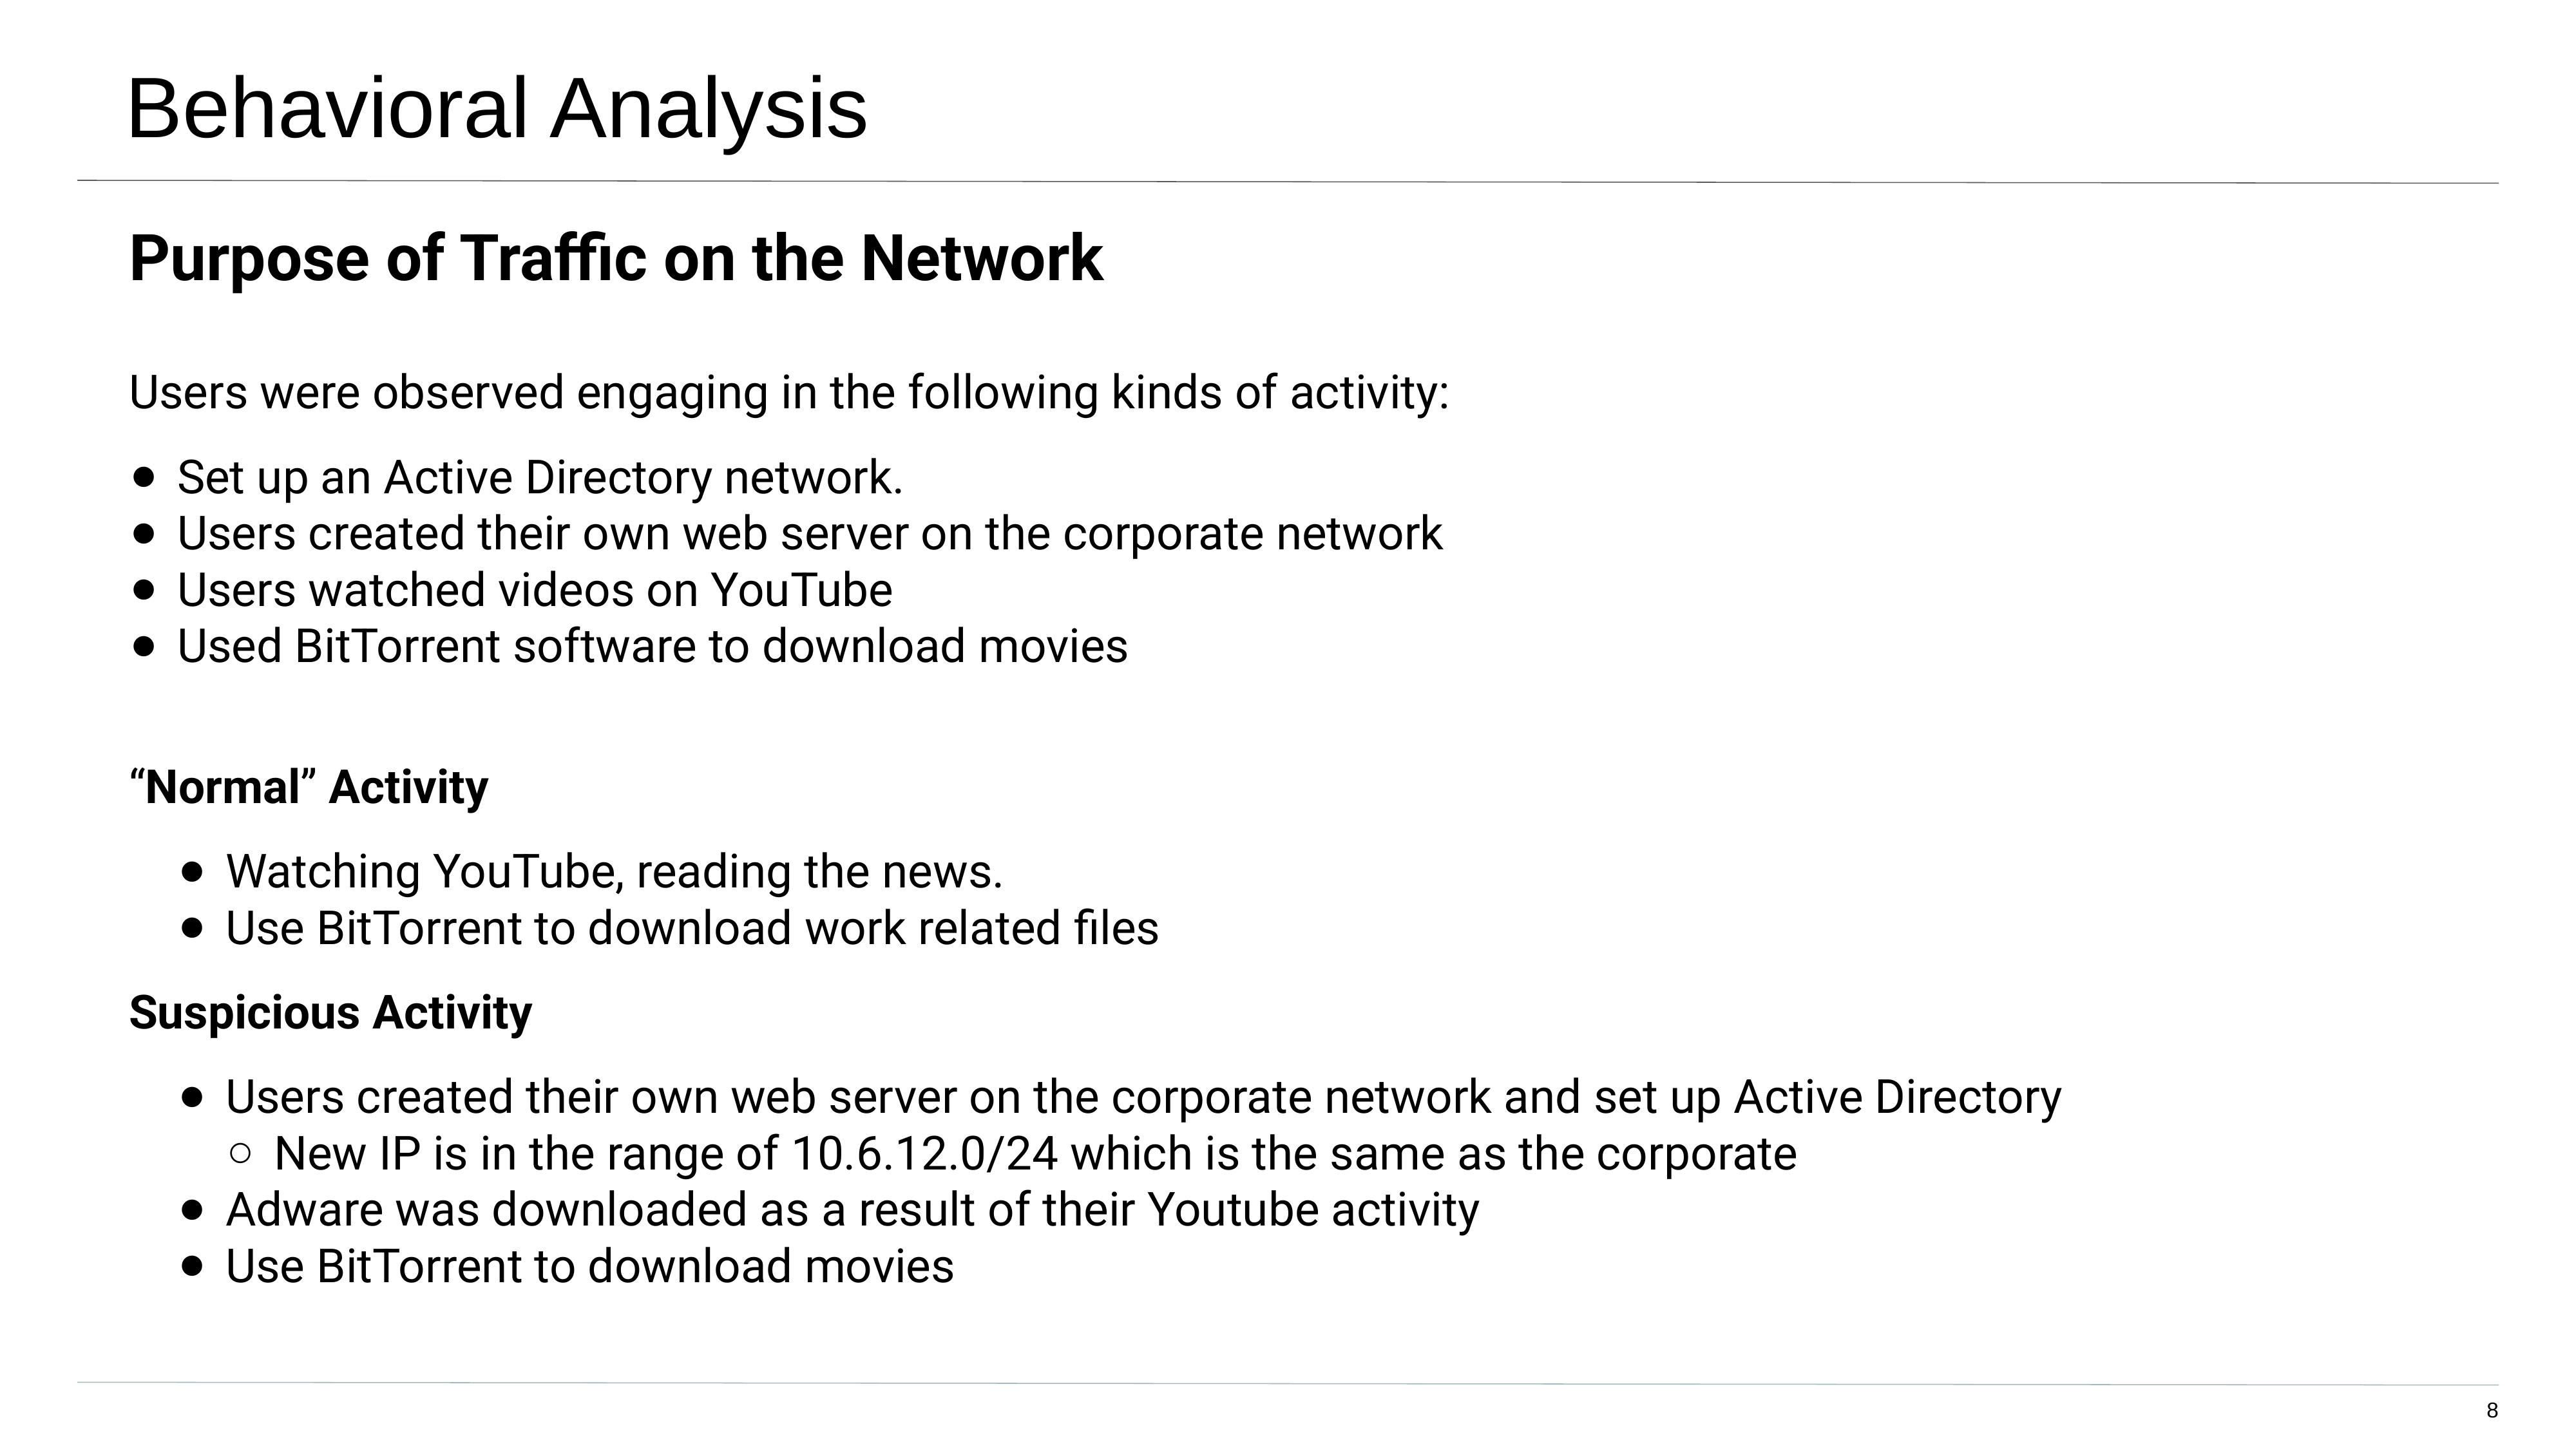

# Behavioral Analysis
Purpose of Traffic on the Network
Users were observed engaging in the following kinds of activity:
Set up an Active Directory network.
Users created their own web server on the corporate network
Users watched videos on YouTube
Used BitTorrent software to download movies
“Normal” Activity
Watching YouTube, reading the news.
Use BitTorrent to download work related files
Suspicious Activity
Users created their own web server on the corporate network and set up Active Directory
New IP is in the range of 10.6.12.0/24 which is the same as the corporate
Adware was downloaded as a result of their Youtube activity
Use BitTorrent to download movies
8